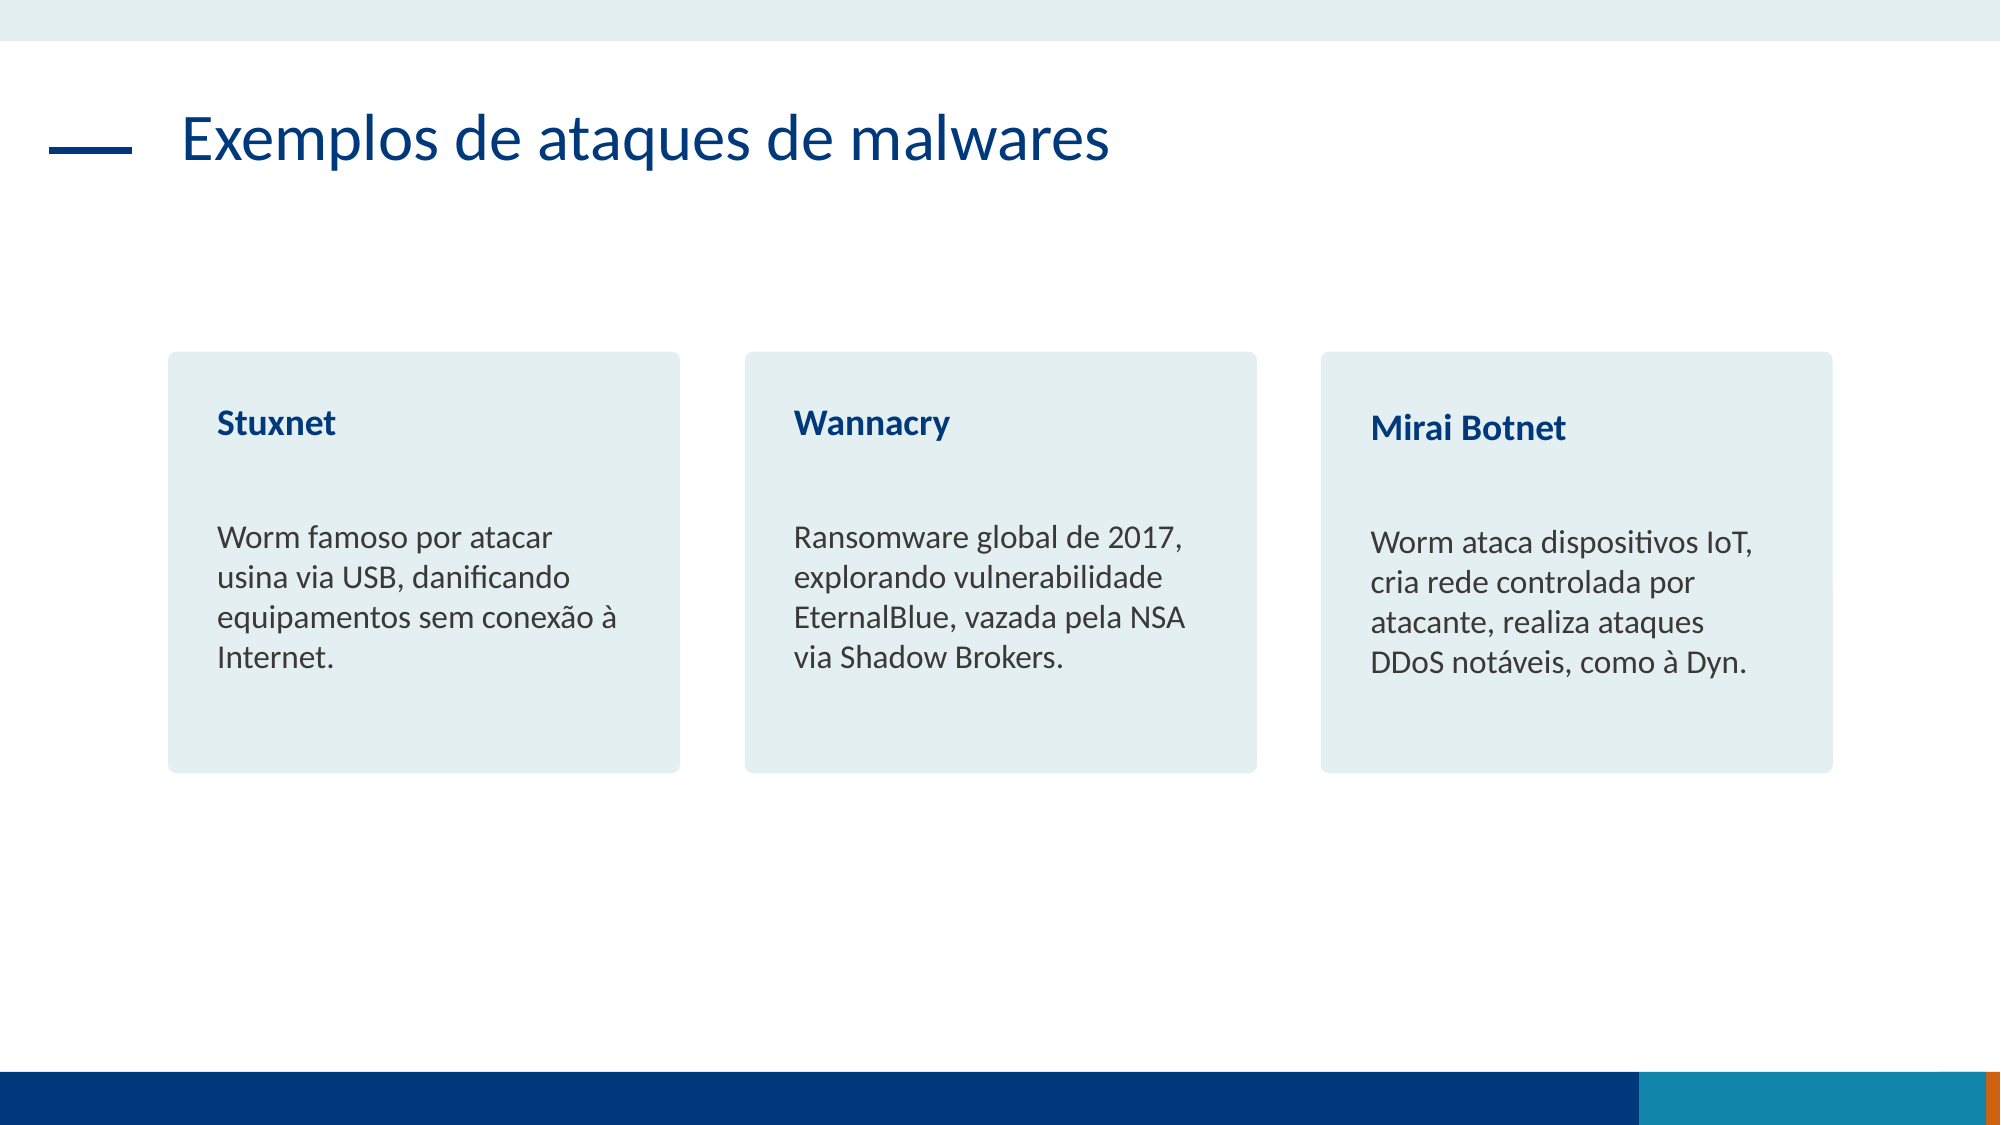

Exemplos de ataques de malwares

Stuxnet
Worm famoso por atacar usina via USB, danificando equipamentos sem conexão à Internet.

Wannacry
Ransomware global de 2017, explorando vulnerabilidade EternalBlue, vazada pela NSA via Shadow Brokers.

Mirai Botnet
Worm ataca dispositivos IoT, cria rede controlada por atacante, realiza ataques DDoS notáveis, como à Dyn.